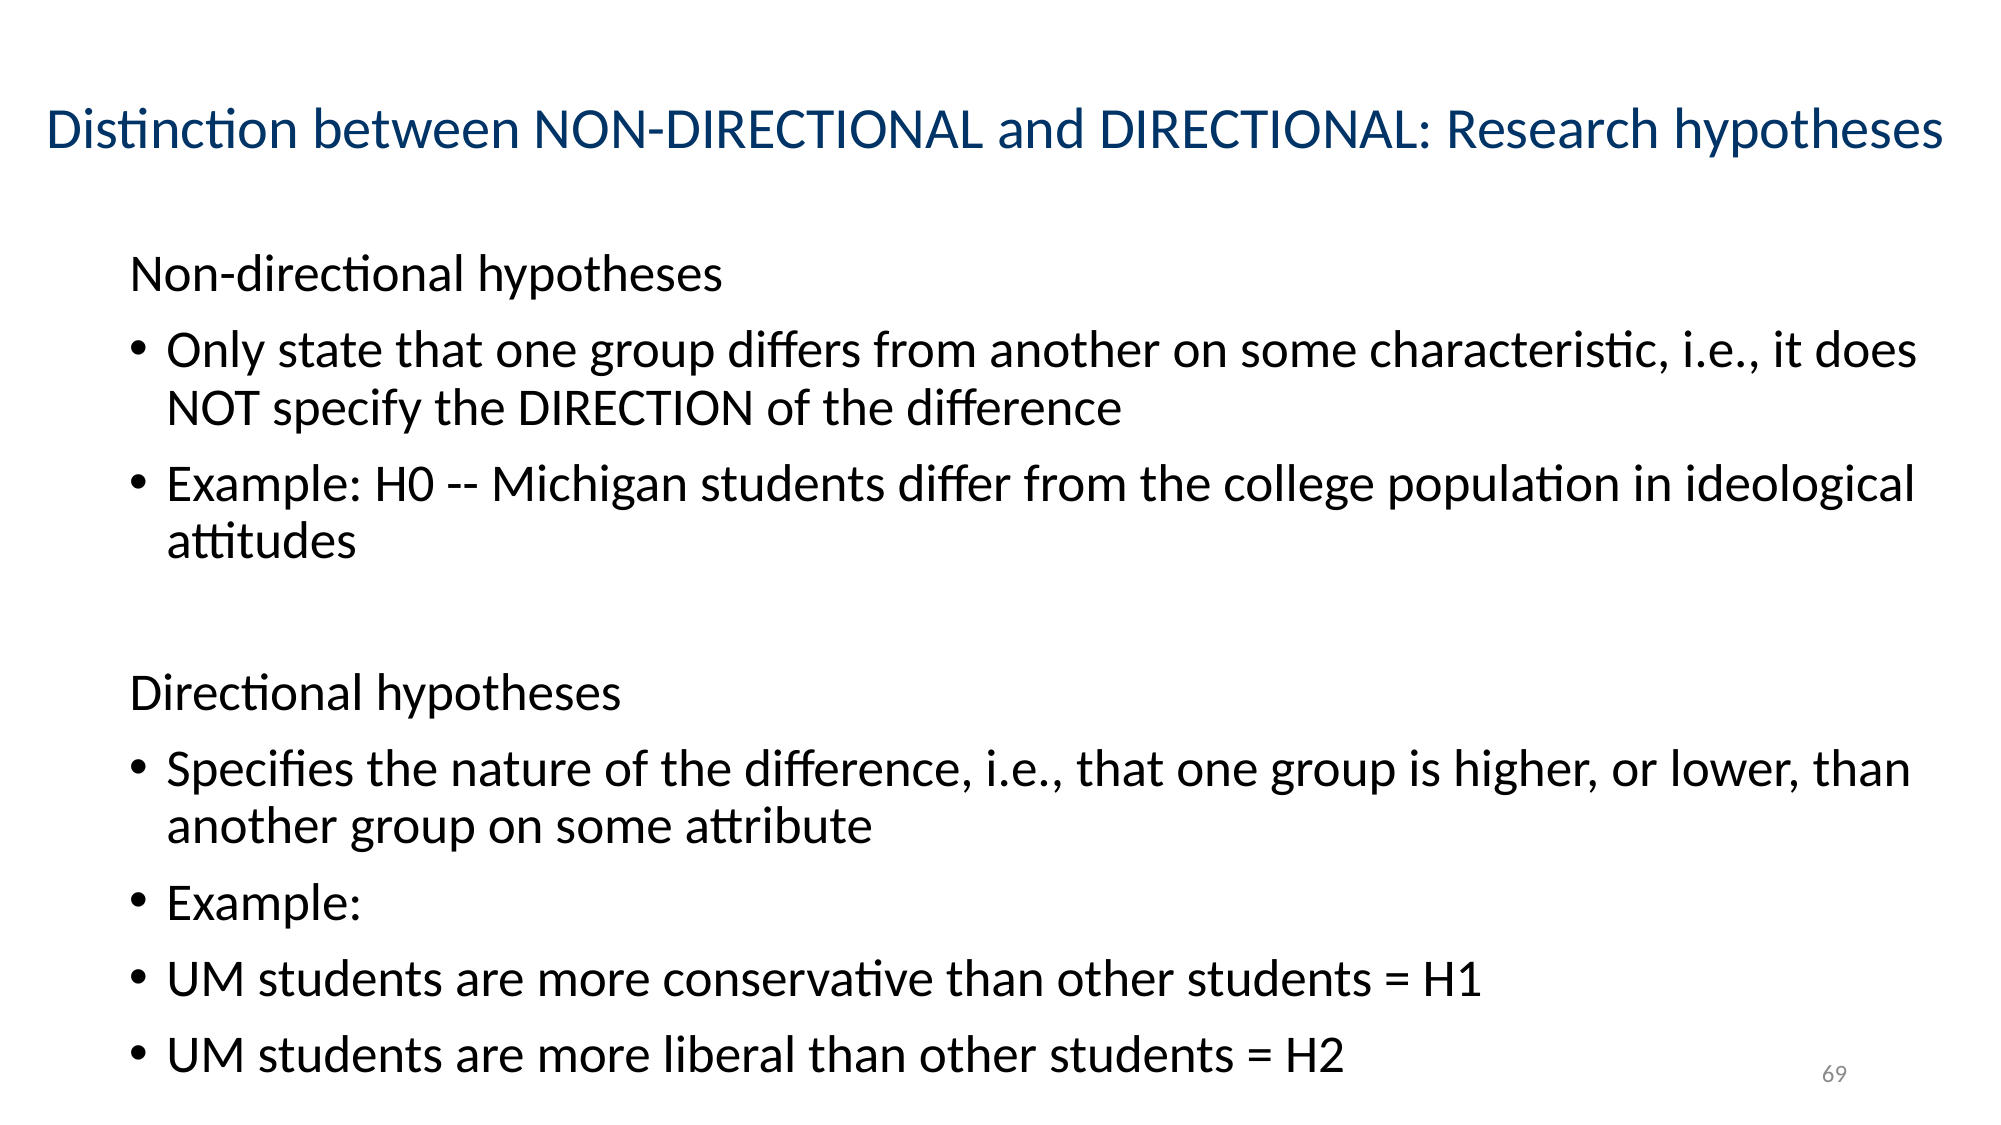

# Distinction between NON-DIRECTIONAL and DIRECTIONAL: Research hypotheses
Non-directional hypotheses
Only state that one group differs from another on some characteristic, i.e., it does NOT specify the DIRECTION of the difference
Example: H0 -- Michigan students differ from the college population in ideological attitudes

Directional hypotheses
Specifies the nature of the difference, i.e., that one group is higher, or lower, than another group on some attribute
Example:
UM students are more conservative than other students = H1
UM students are more liberal than other students = H2

69